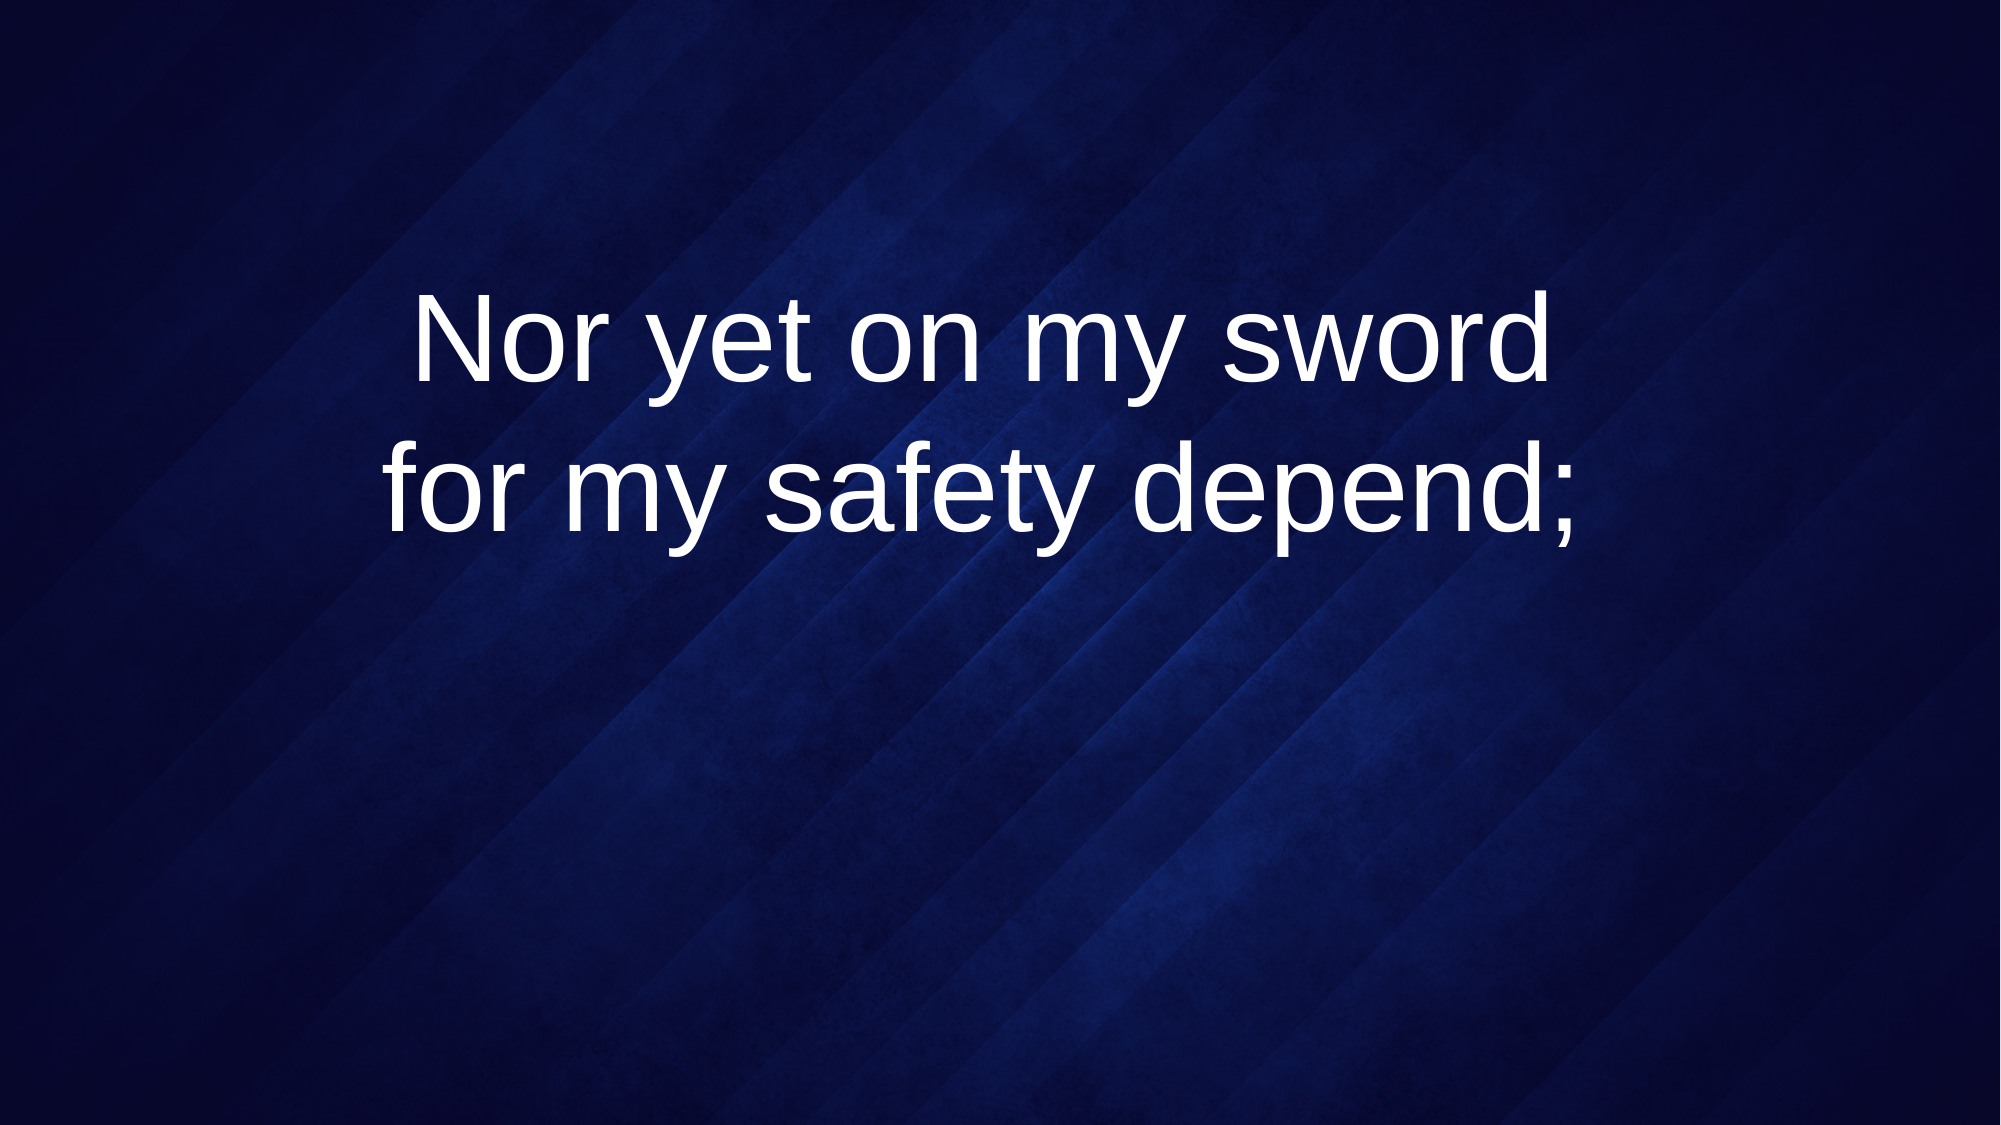

# Nor yet on my sword for my safety depend;